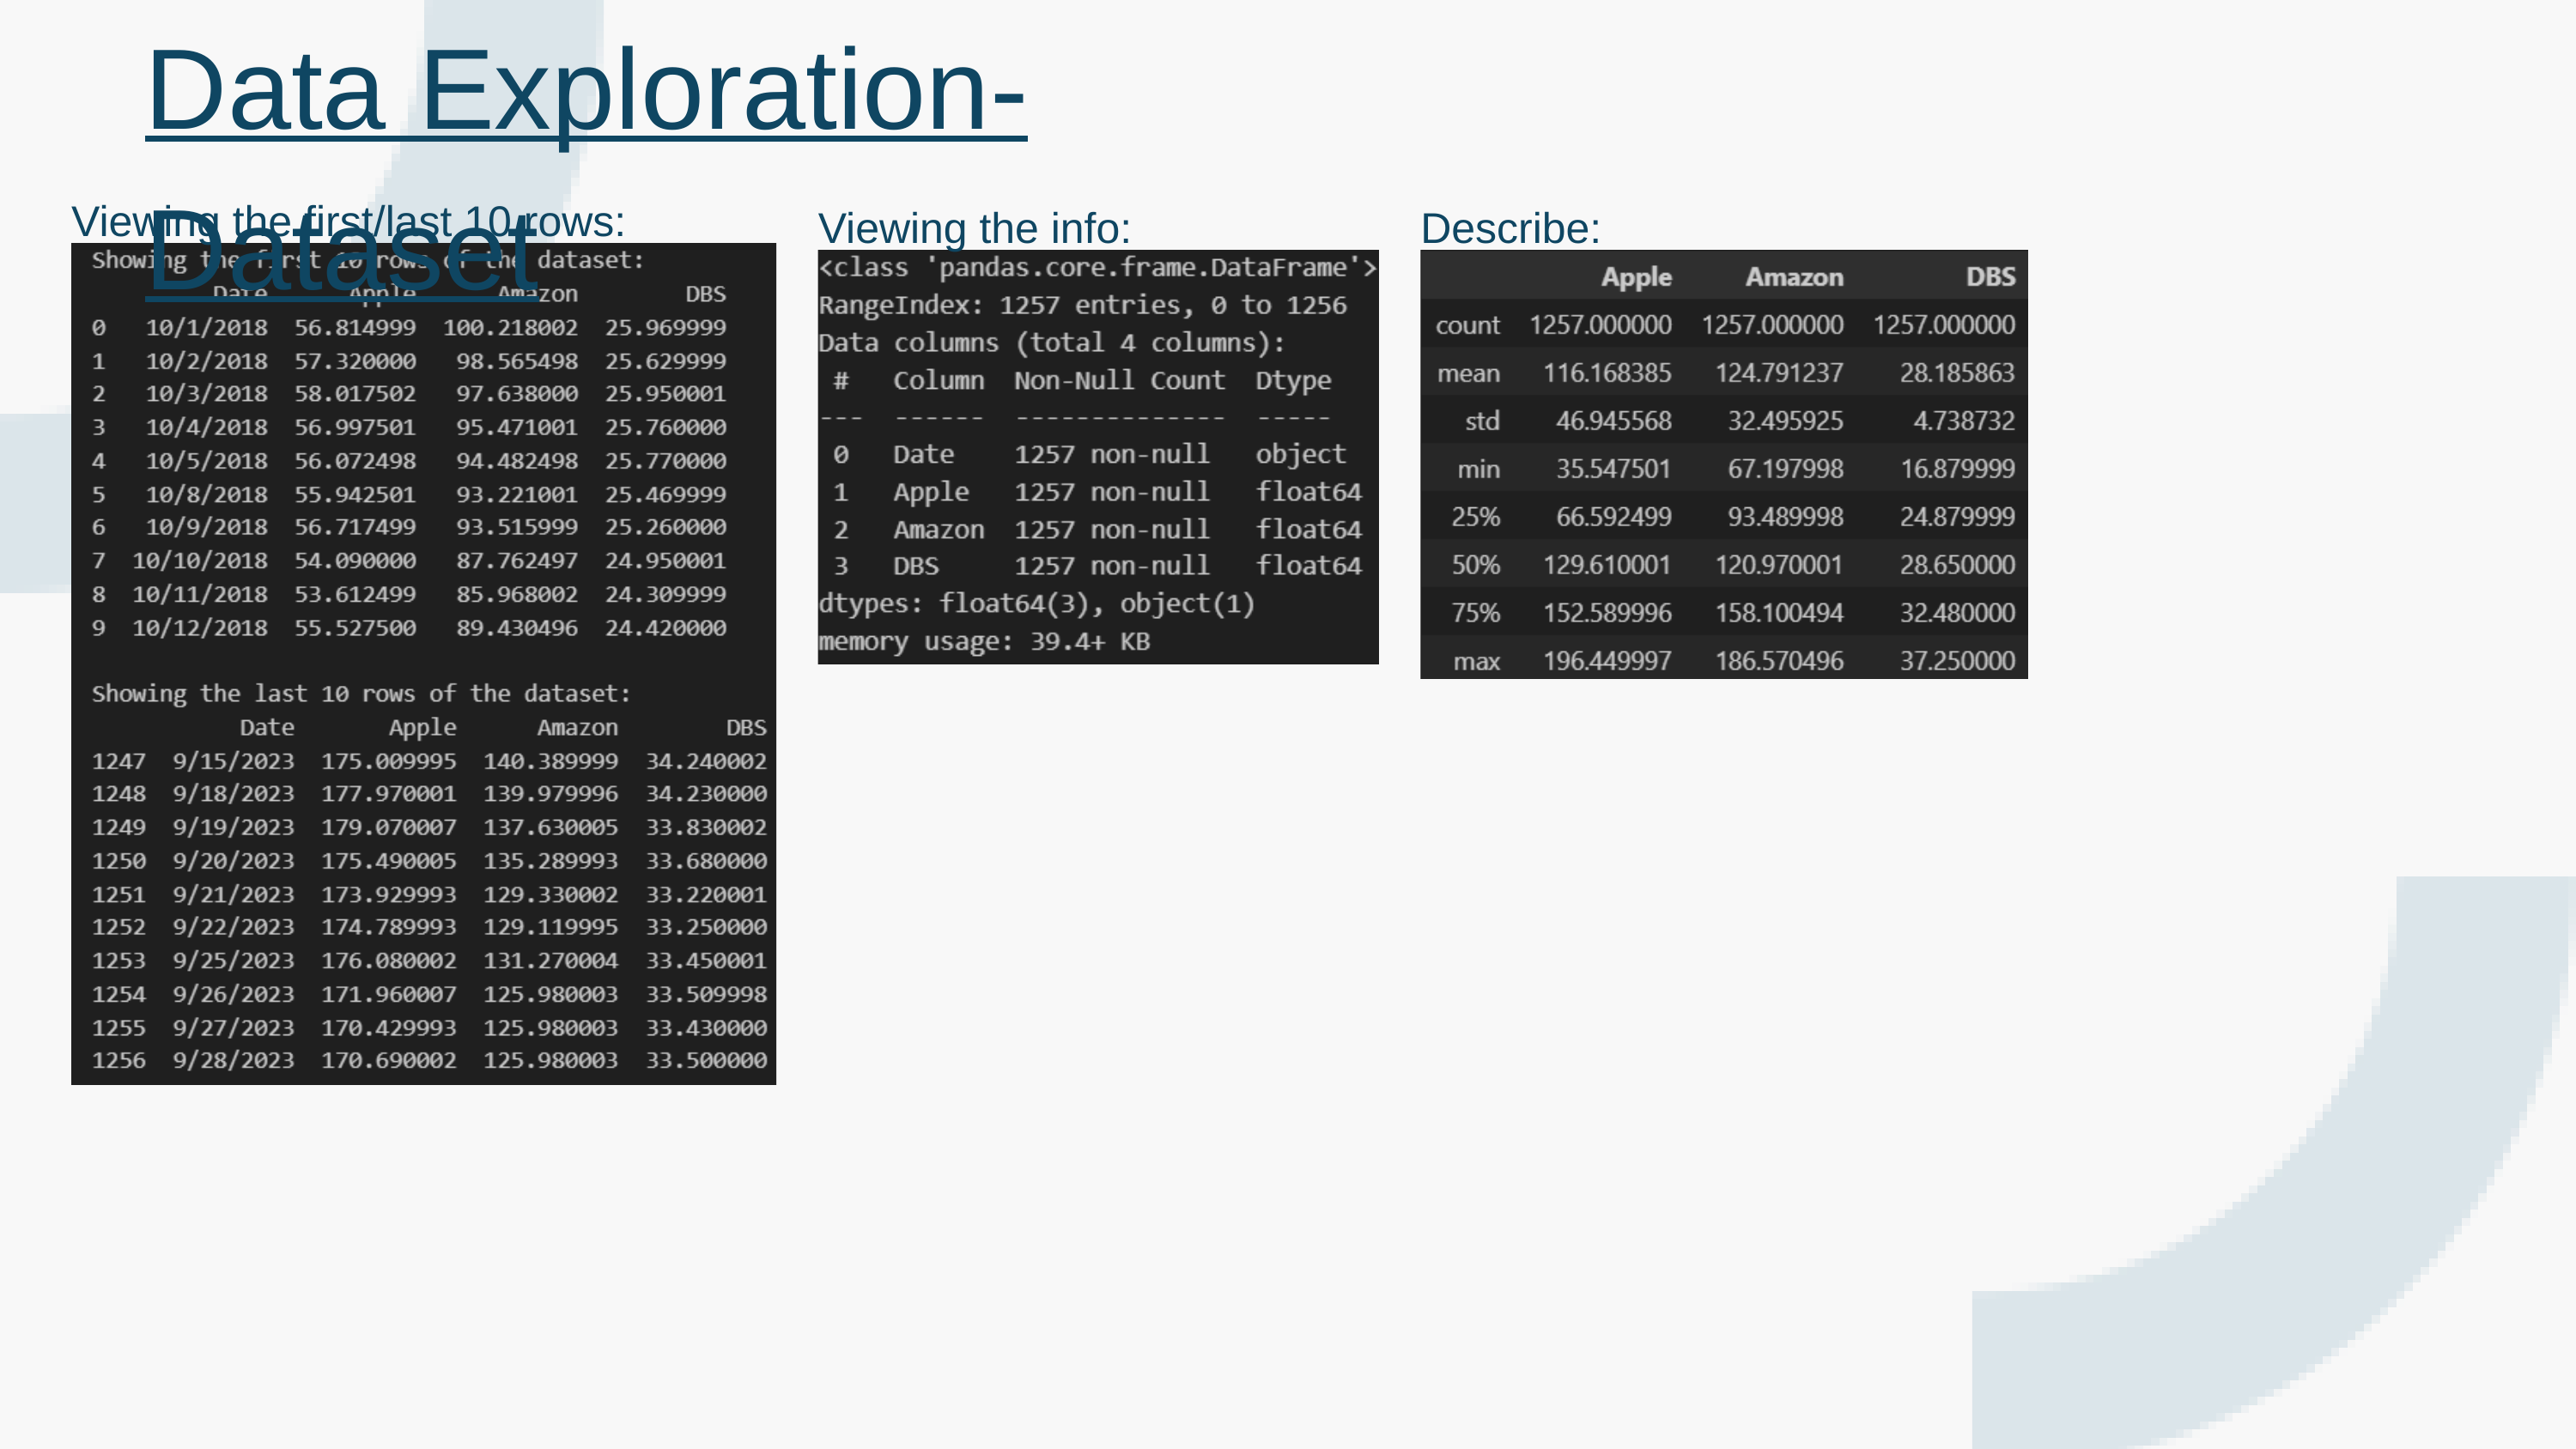

Data Exploration- Dataset
Viewing the first/last 10 rows:
Viewing the info:
Describe: